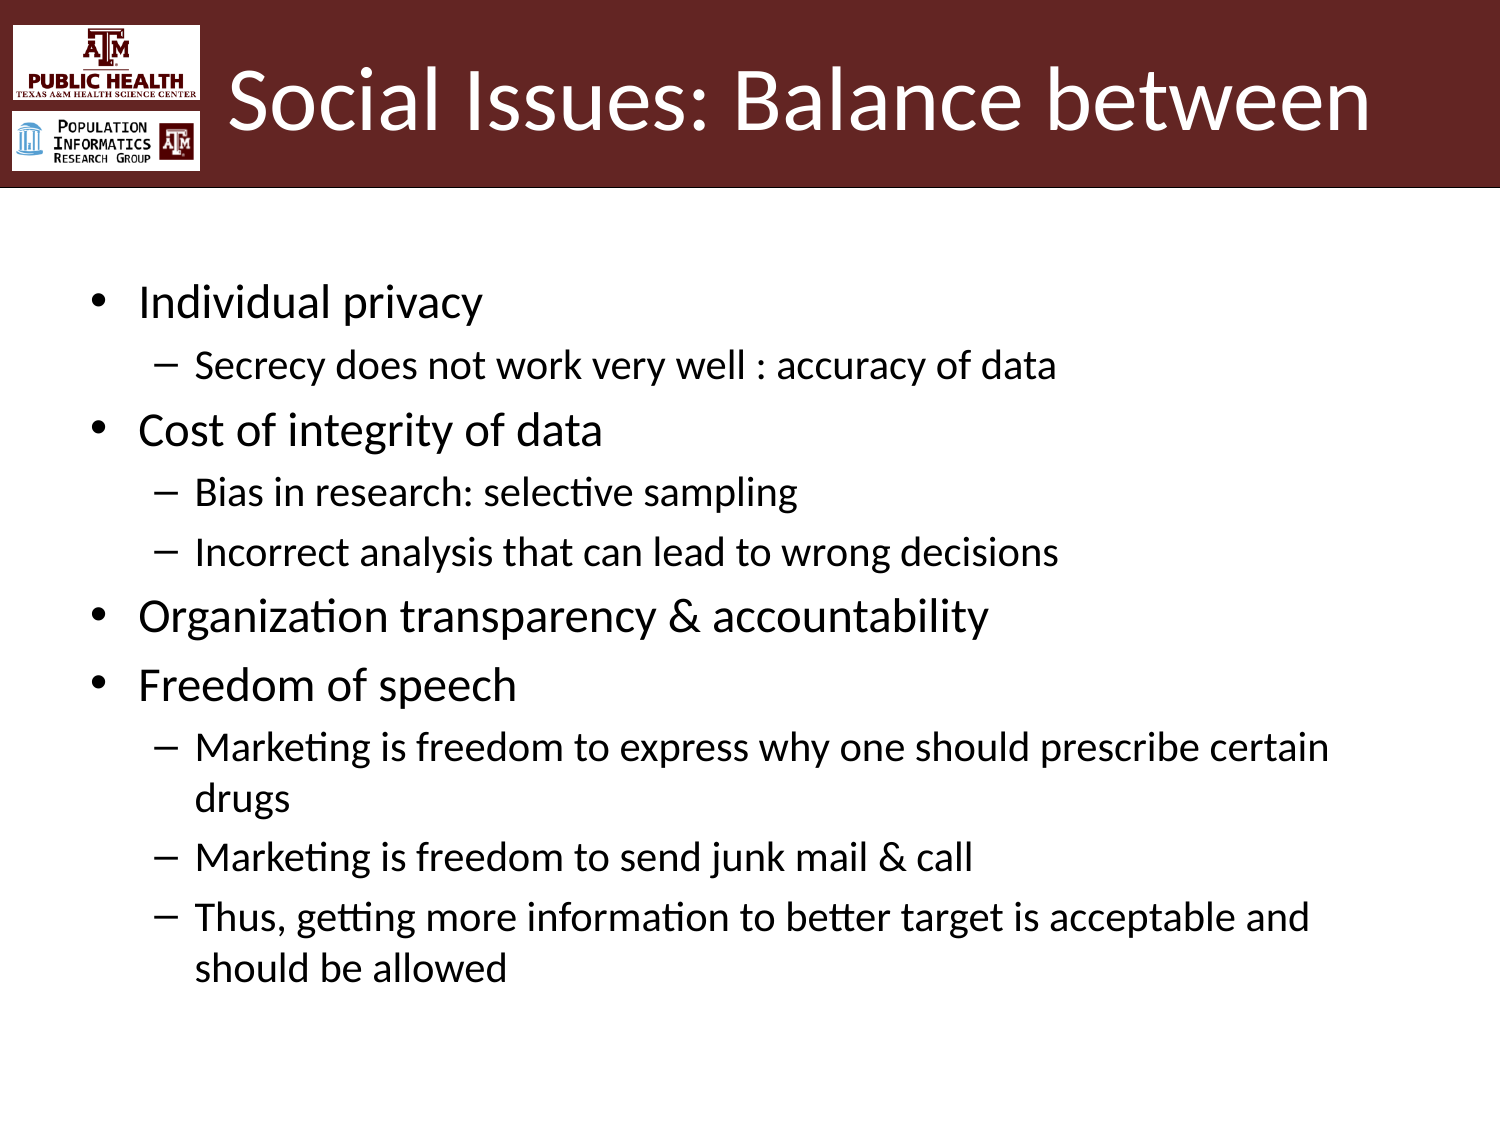

# Social Issues: Balance between
Individual privacy
Secrecy does not work very well : accuracy of data
Cost of integrity of data
Bias in research: selective sampling
Incorrect analysis that can lead to wrong decisions
Organization transparency & accountability
Freedom of speech
Marketing is freedom to express why one should prescribe certain drugs
Marketing is freedom to send junk mail & call
Thus, getting more information to better target is acceptable and should be allowed